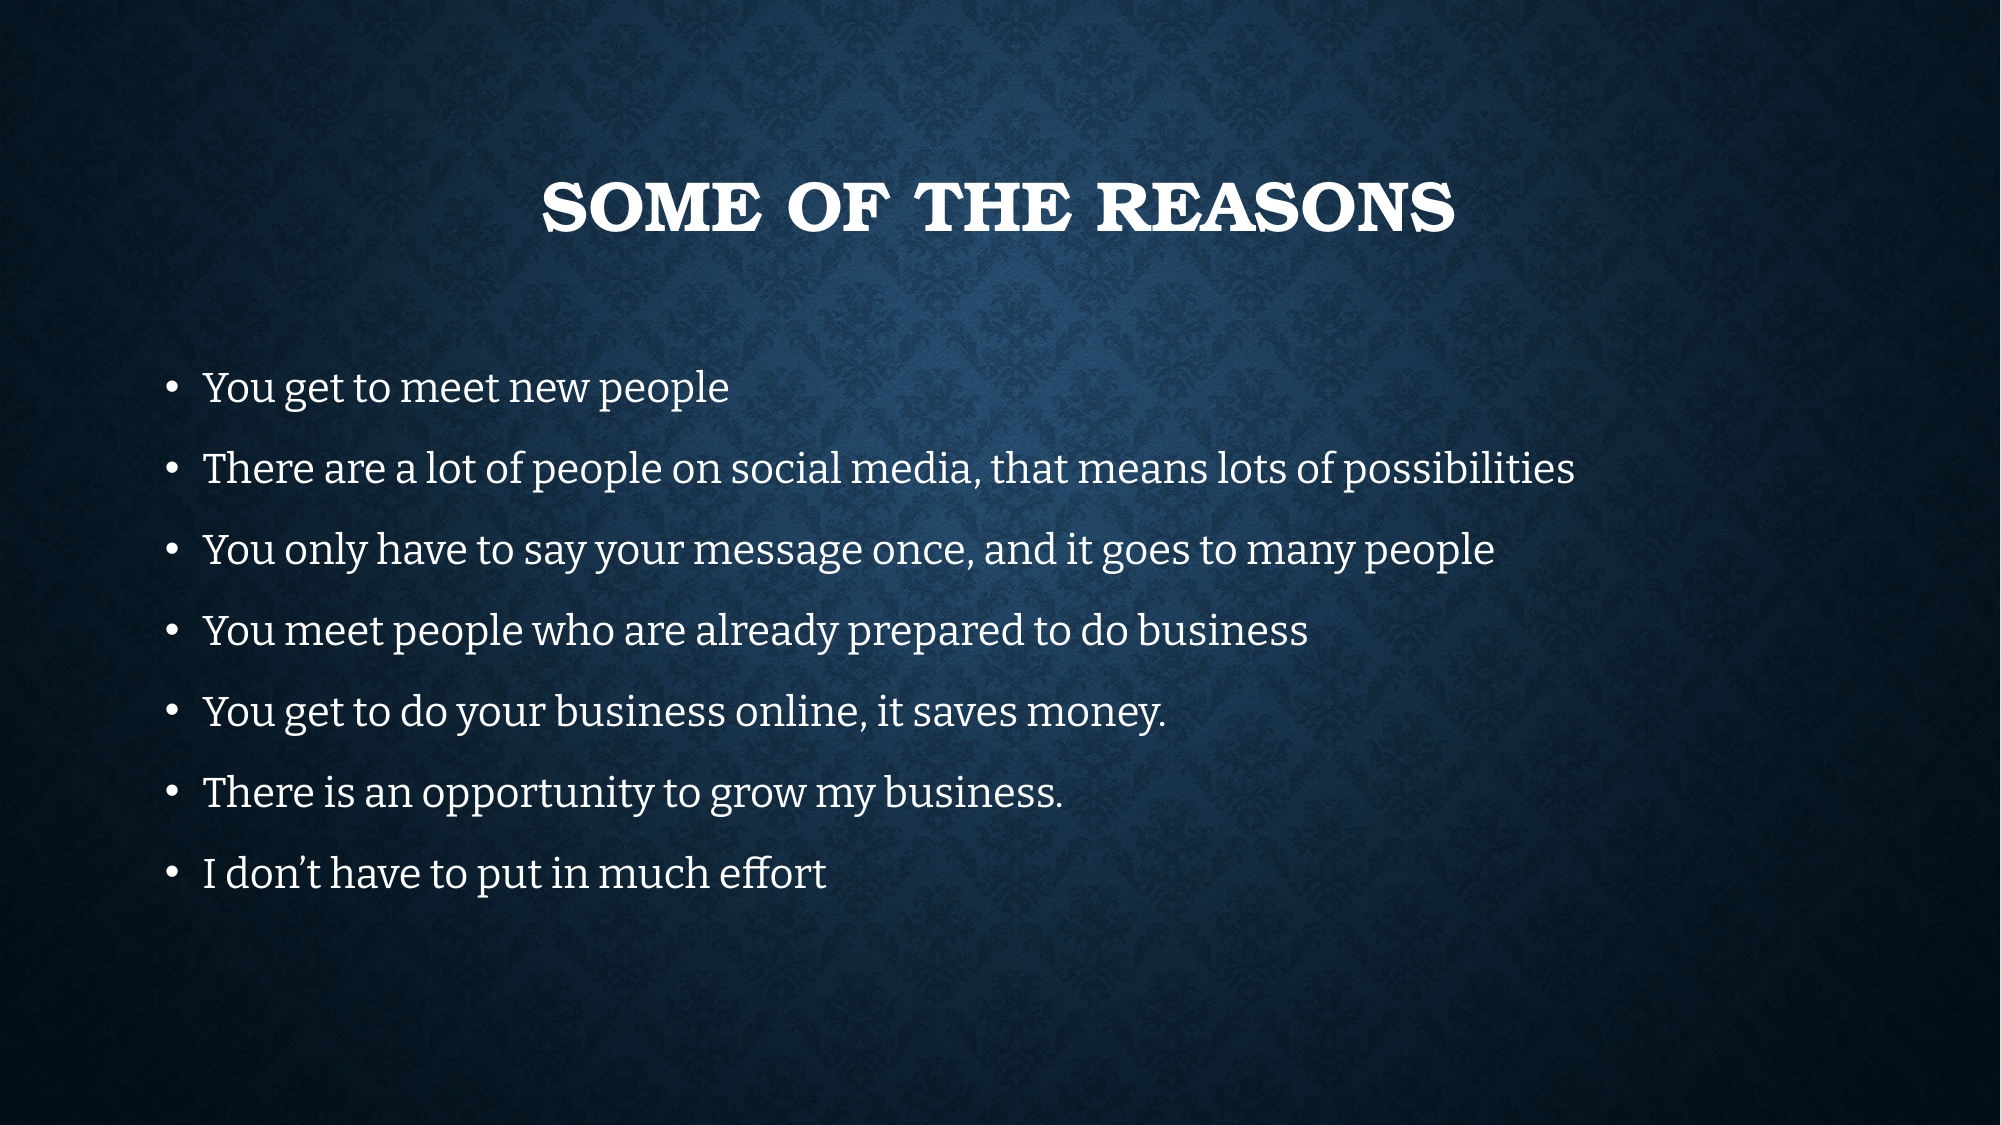

# Some of the reasons
You get to meet new people
There are a lot of people on social media, that means lots of possibilities
You only have to say your message once, and it goes to many people
You meet people who are already prepared to do business
You get to do your business online, it saves money.
There is an opportunity to grow my business.
I don’t have to put in much effort